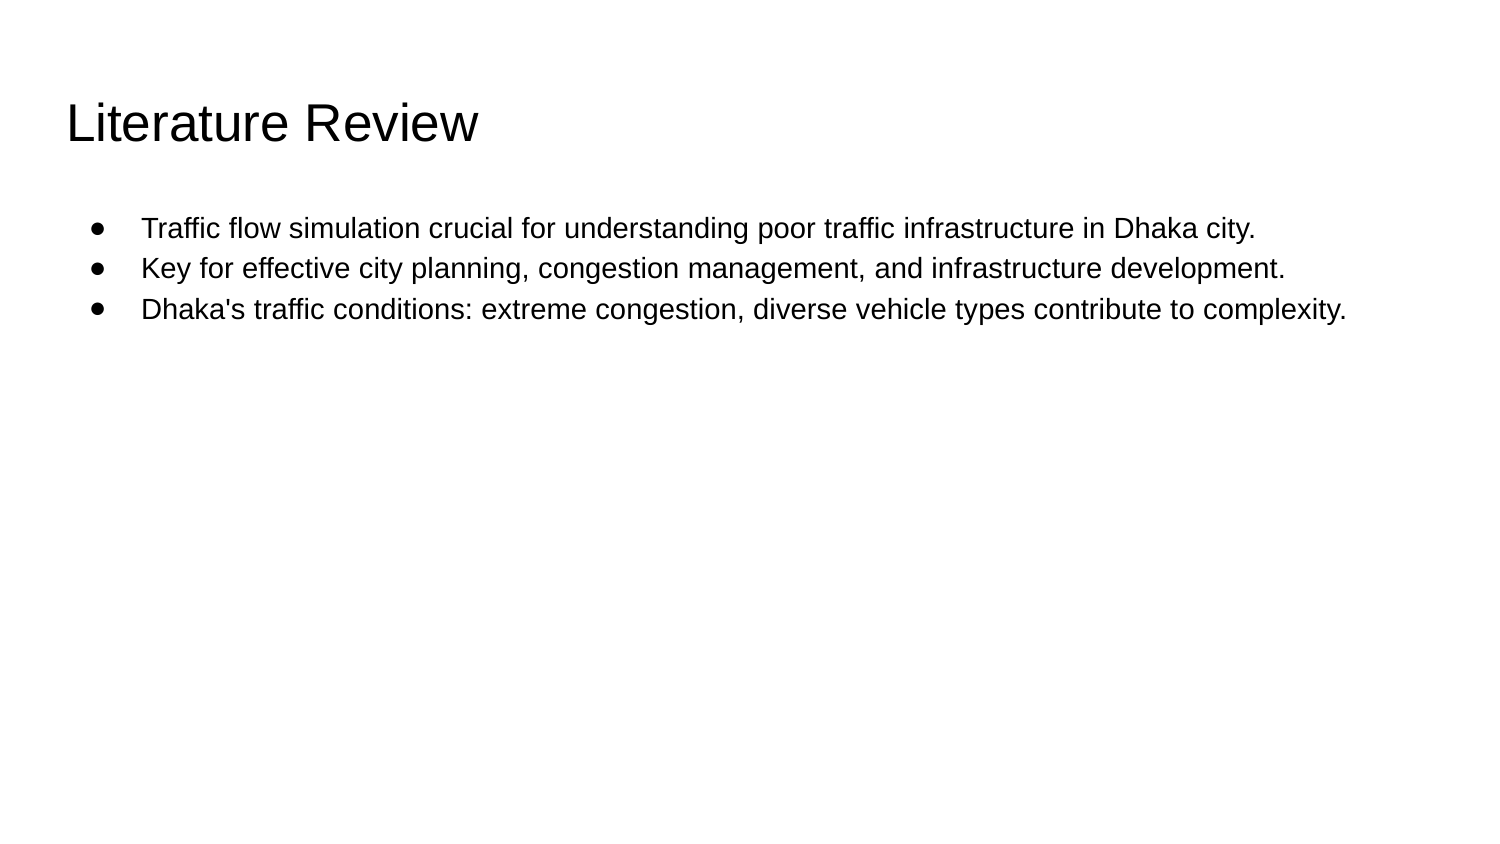

# Literature Review
Traffic flow simulation crucial for understanding poor traffic infrastructure in Dhaka city.
Key for effective city planning, congestion management, and infrastructure development.
Dhaka's traffic conditions: extreme congestion, diverse vehicle types contribute to complexity.